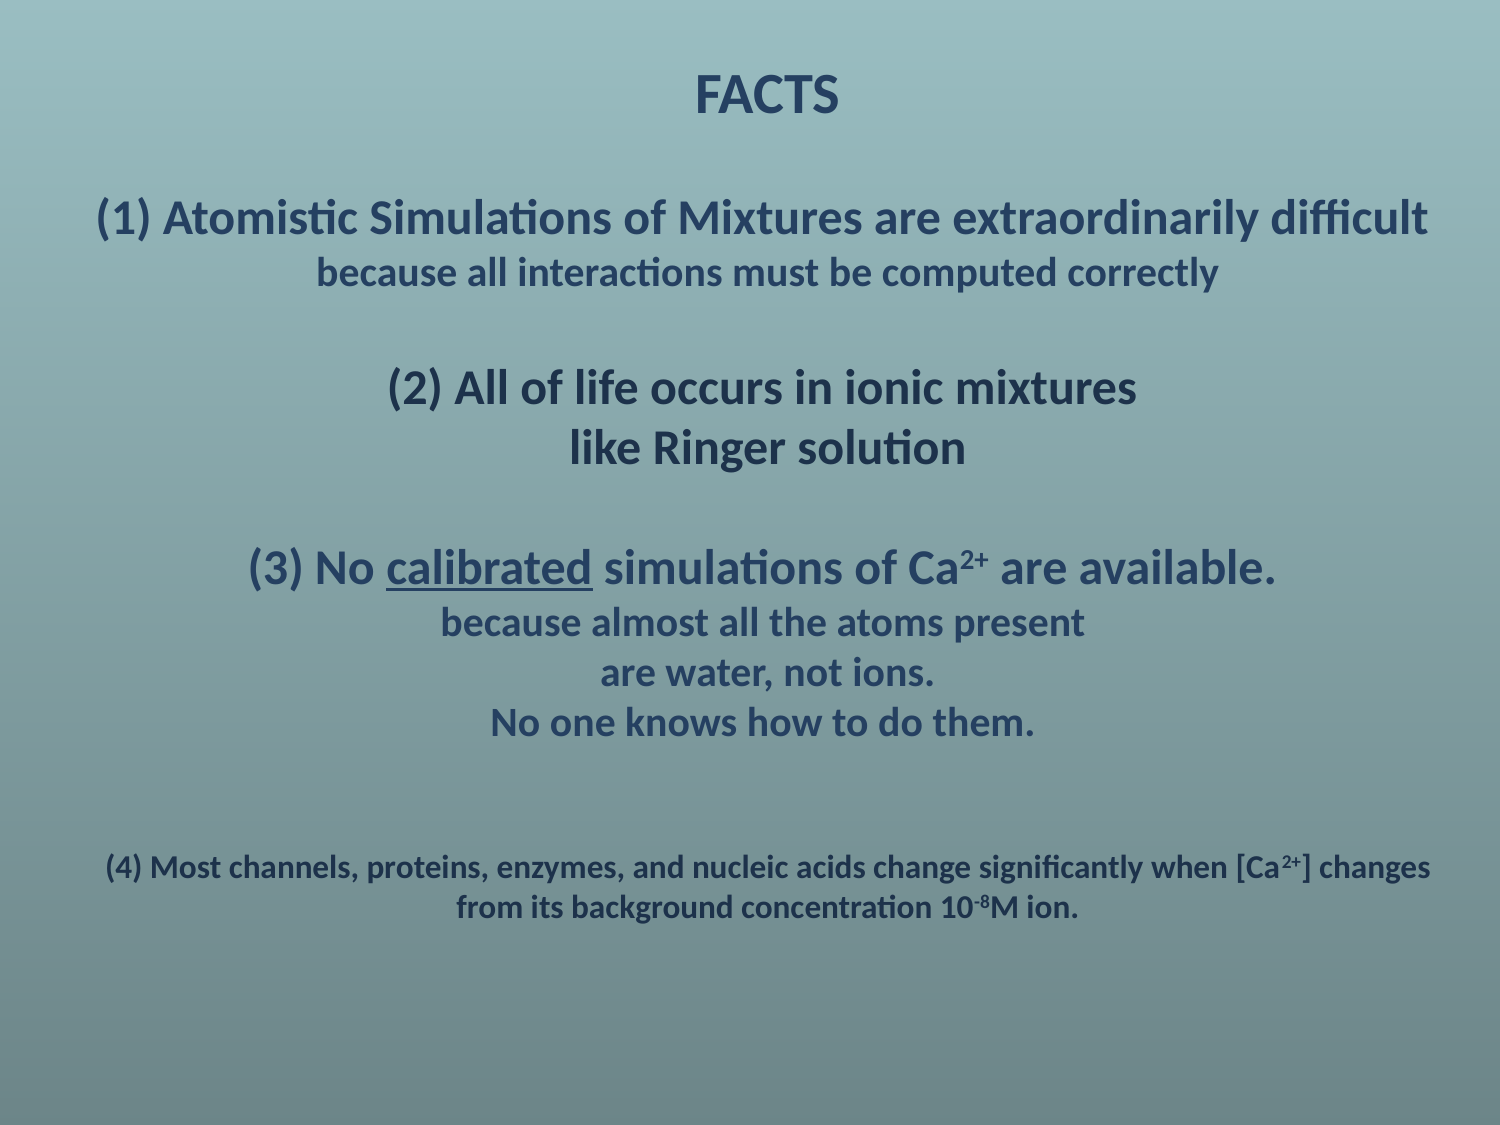

FACTS

(1) Atomistic Simulations of Mixtures are extraordinarily difficult
because all interactions must be computed correctly

(2) All of life occurs in ionic mixtures
like Ringer solution

(3) No calibrated simulations of Ca2+ are available.
because almost all the atoms present
are water, not ions.
No one knows how to do them.

(4) Most channels, proteins, enzymes, and nucleic acids change significantly when [Ca2+] changes
from its background concentration 10-8M ion.